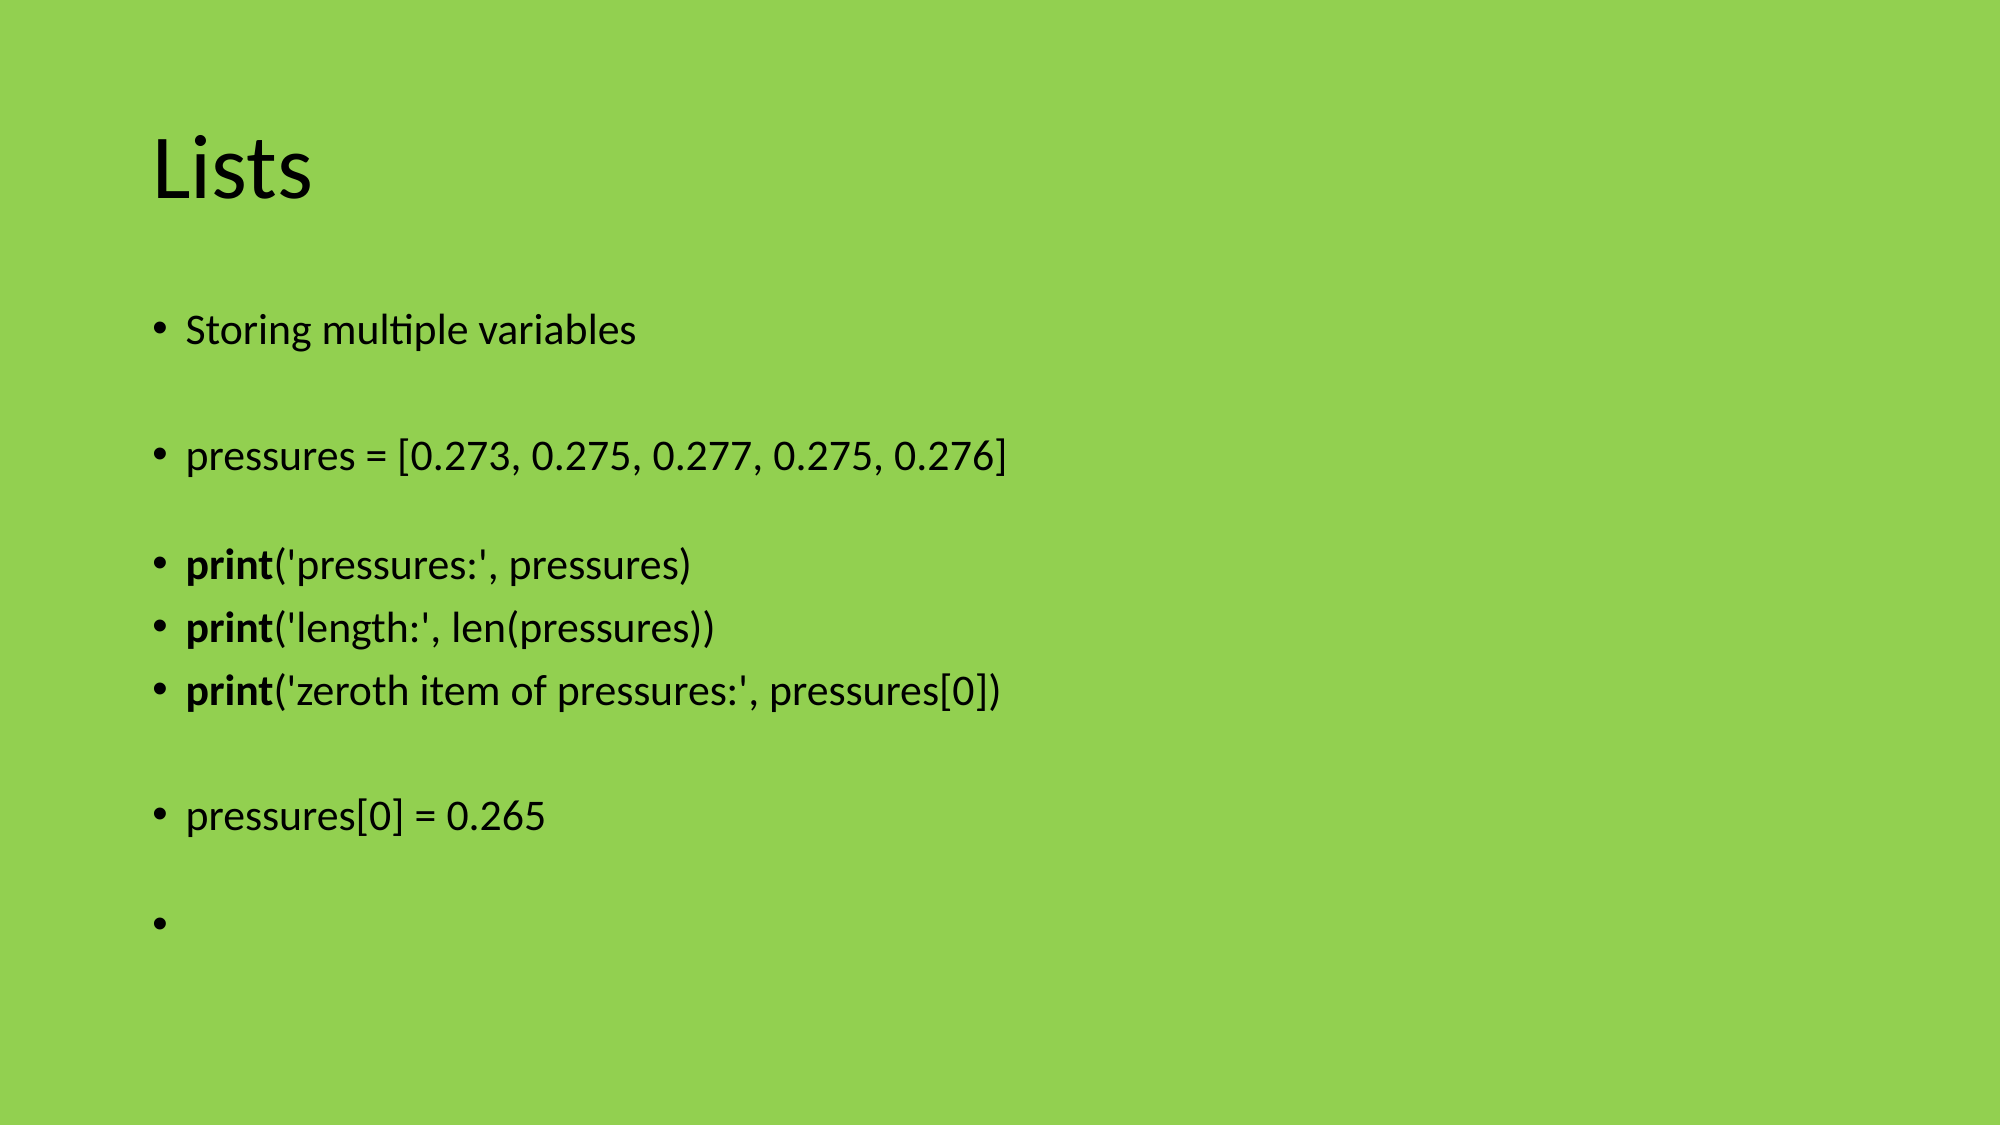

# Lists
Storing multiple variables

pressures = [0.273, 0.275, 0.277, 0.275, 0.276]
print('pressures:', pressures)
print('length:', len(pressures))
print('zeroth item of pressures:', pressures[0])

pressures[0] = 0.265